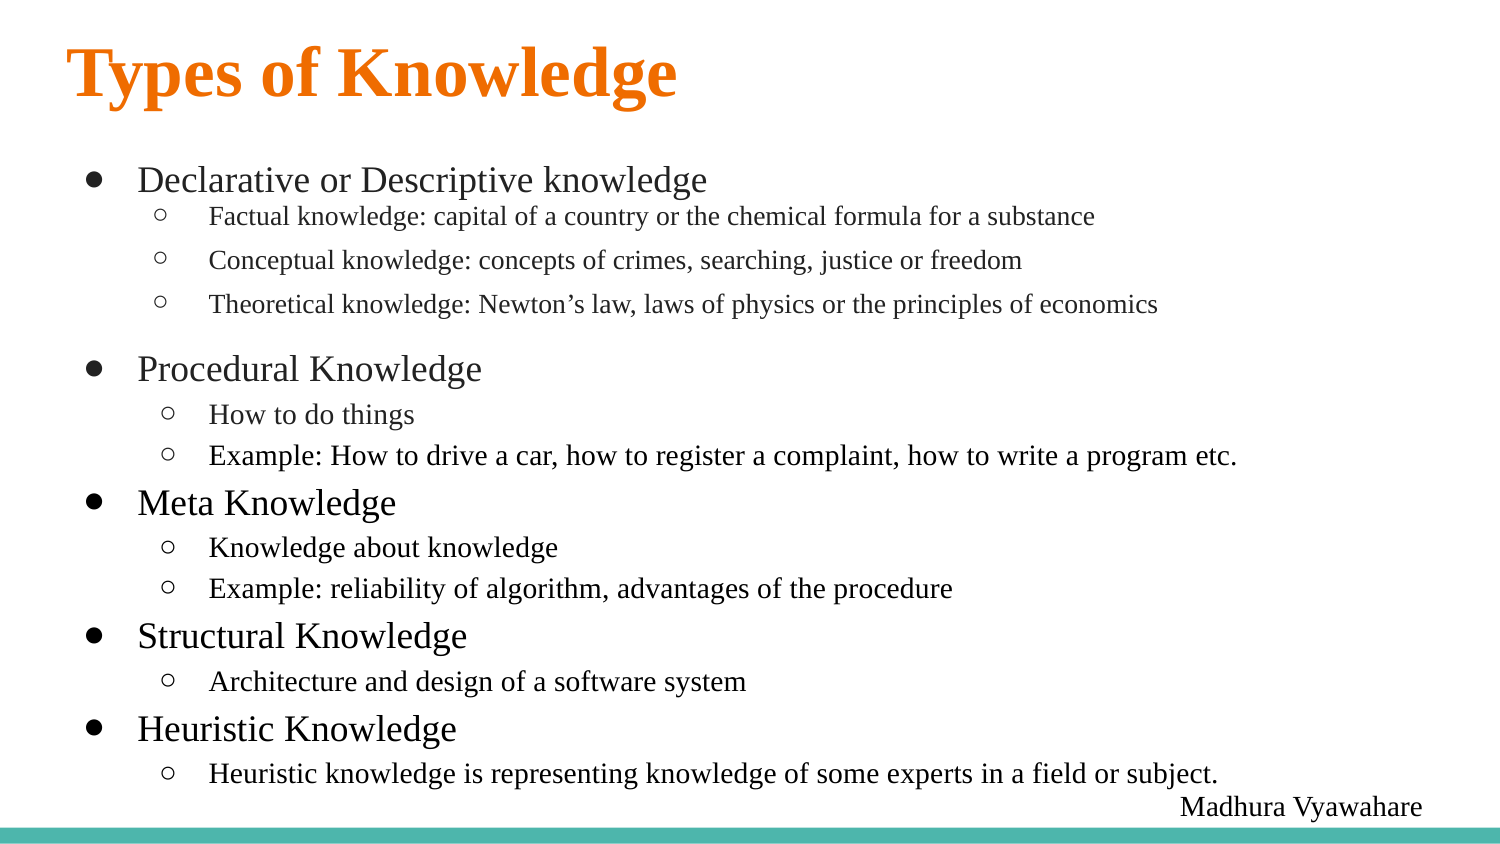

# Types of Knowledge
Declarative or Descriptive knowledge
Factual knowledge: capital of a country or the chemical formula for a substance
Conceptual knowledge: concepts of crimes, searching, justice or freedom
Theoretical knowledge: Newton’s law, laws of physics or the principles of economics
Procedural Knowledge
How to do things
Example: How to drive a car, how to register a complaint, how to write a program etc.
Meta Knowledge
Knowledge about knowledge
Example: reliability of algorithm, advantages of the procedure
Structural Knowledge
Architecture and design of a software system
Heuristic Knowledge
Heuristic knowledge is representing knowledge of some experts in a field or subject.